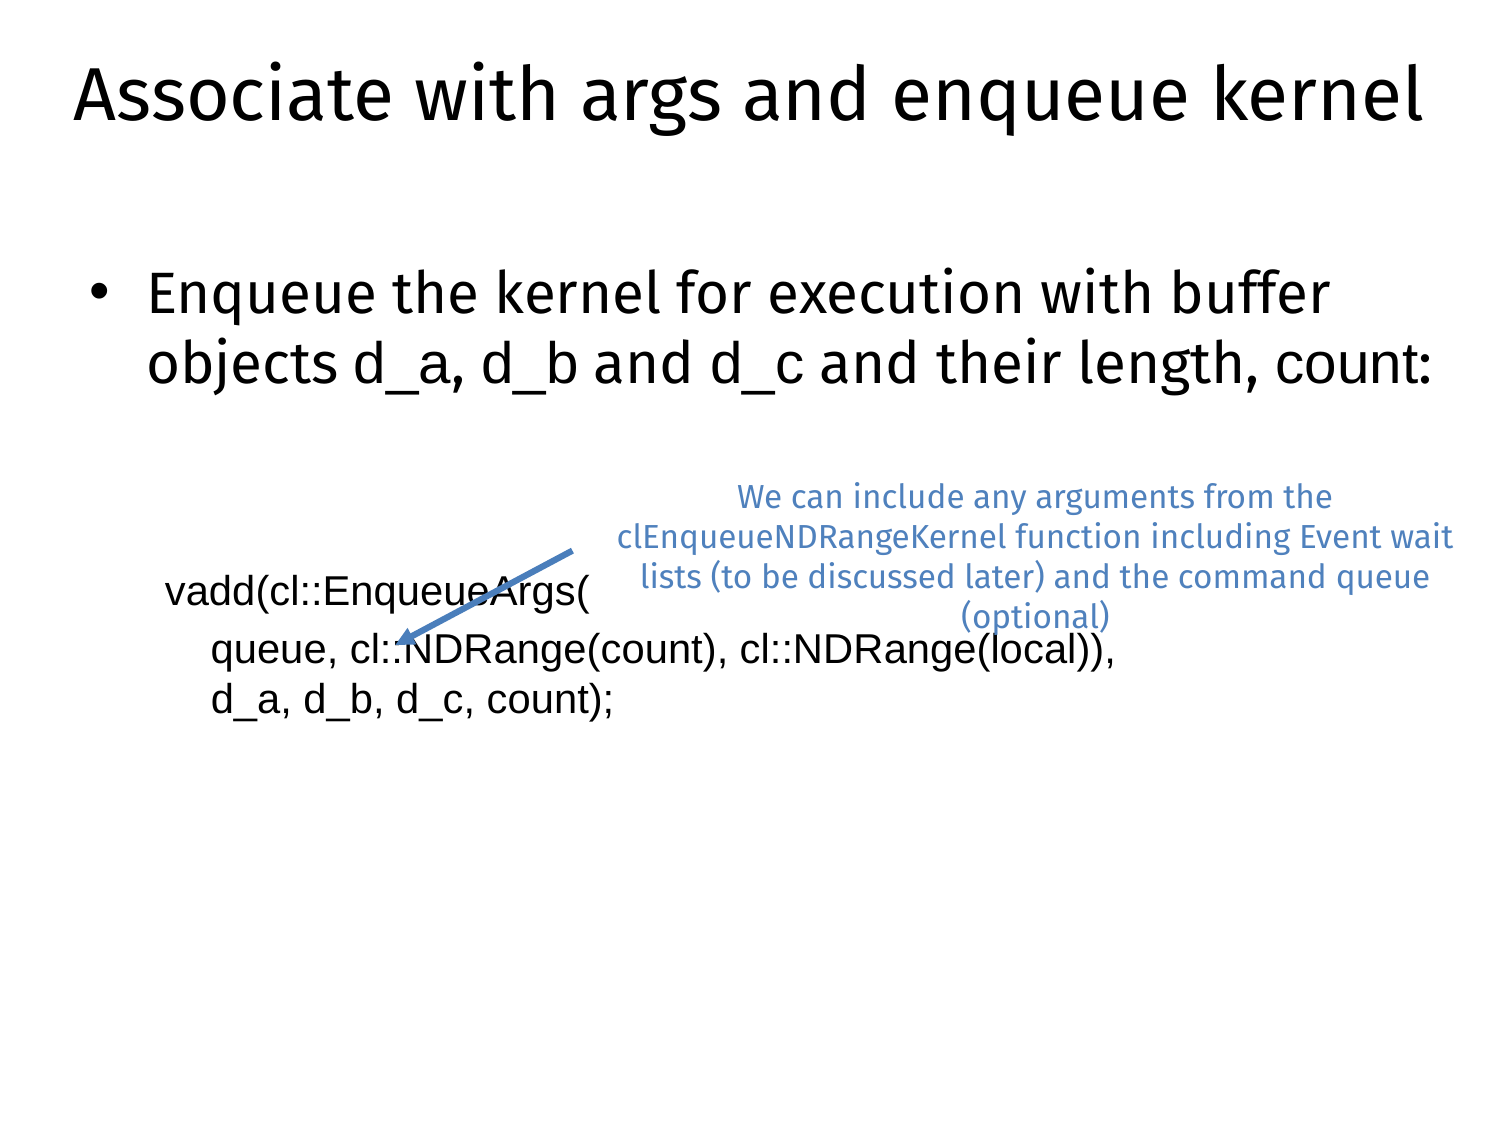

Associate with args and enqueue kernel

Enqueue the kernel for execution with buffer objects d_a, d_b and d_c and their length, count:

vadd(cl::EnqueueArgs(
    queue, cl::NDRange(count), cl::NDRange(local)),
    d_a, d_b, d_c, count);
We can include any arguments from the clEnqueueNDRangeKernel function including Event wait lists (to be discussed later) and the command queue (optional)